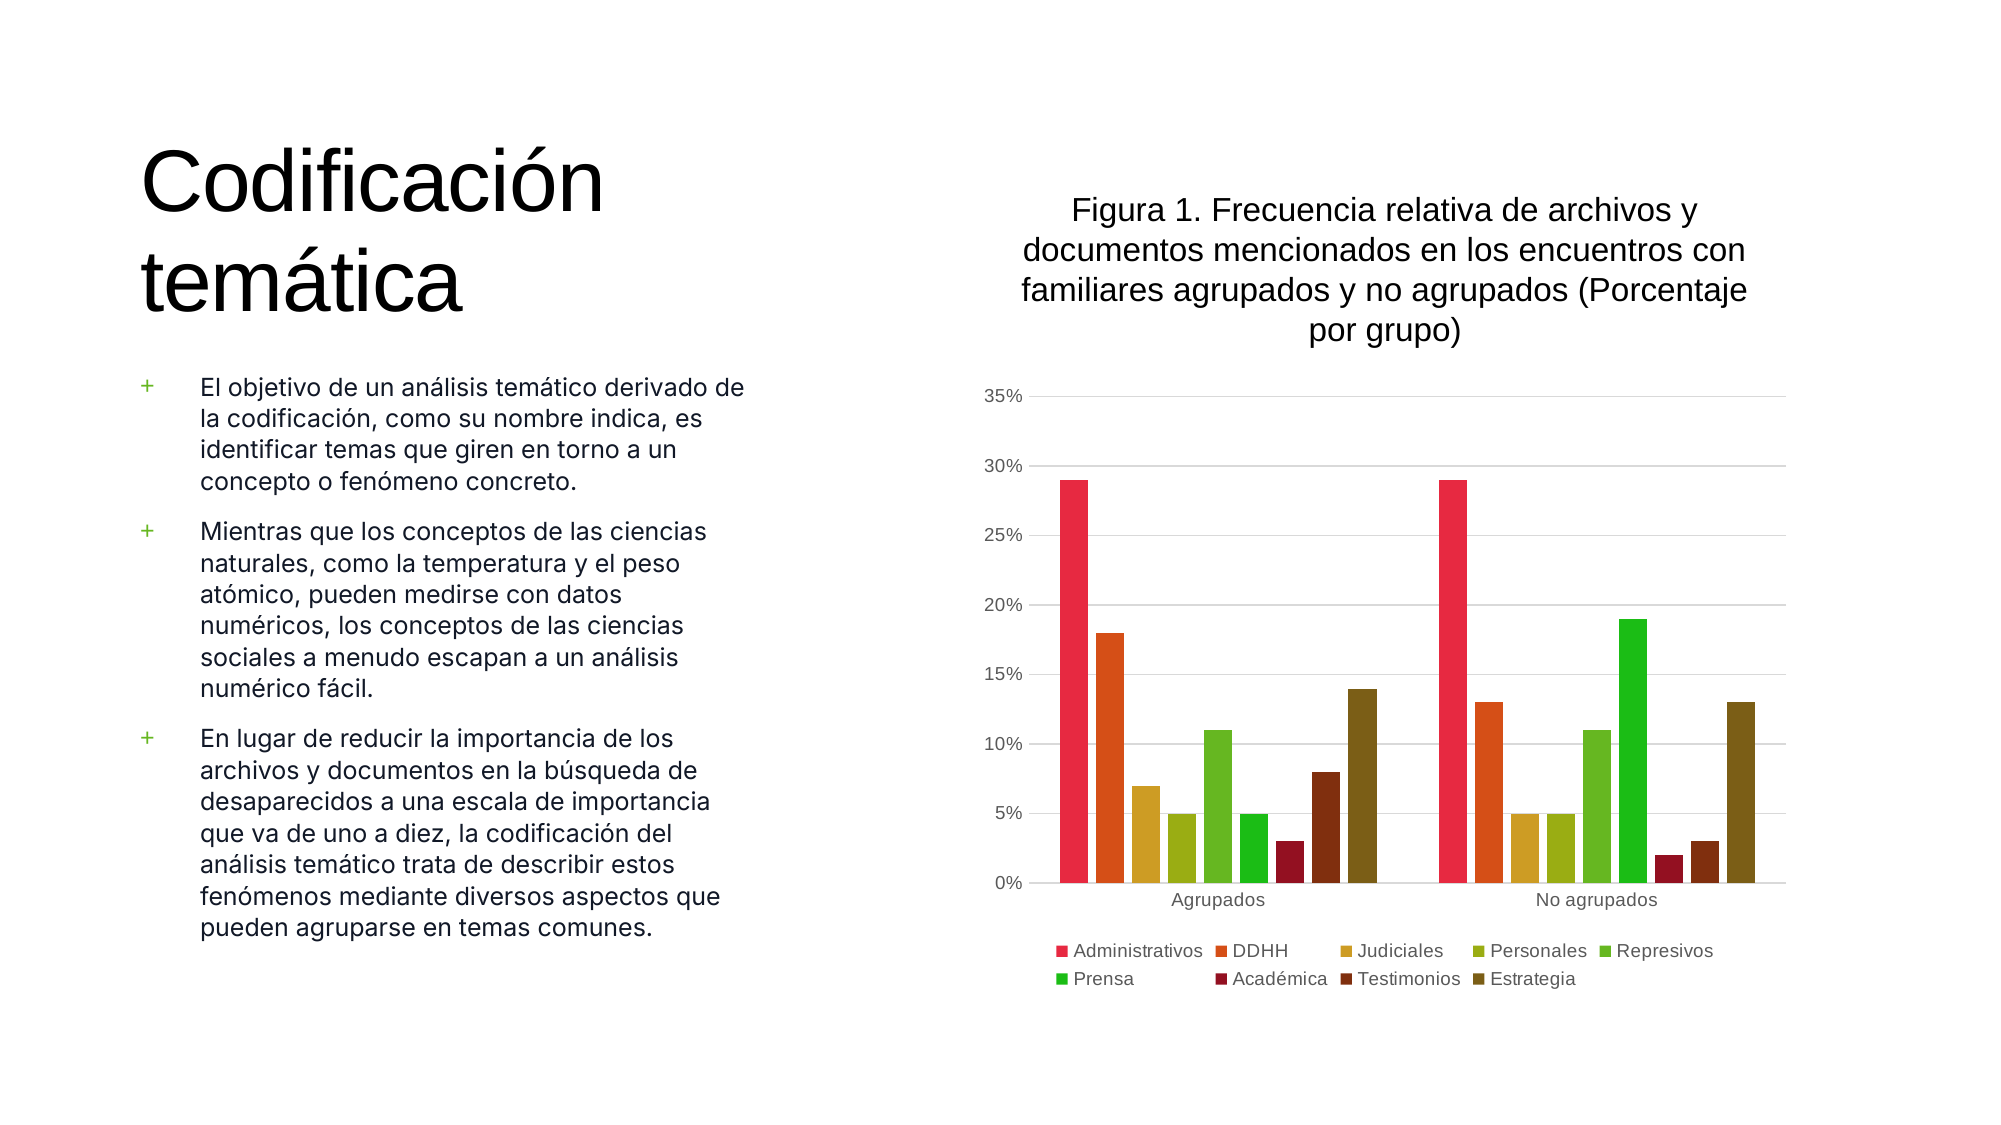

# Codificación temática
Figura 1. Frecuencia relativa de archivos y documentos mencionados en los encuentros con familiares agrupados y no agrupados (Porcentaje por grupo)
El objetivo de un análisis temático derivado de la codificación, como su nombre indica, es identificar temas que giren en torno a un concepto o fenómeno concreto.
Mientras que los conceptos de las ciencias naturales, como la temperatura y el peso atómico, pueden medirse con datos numéricos, los conceptos de las ciencias sociales a menudo escapan a un análisis numérico fácil.
En lugar de reducir la importancia de los archivos y documentos en la búsqueda de desaparecidos a una escala de importancia que va de uno a diez, la codificación del análisis temático trata de describir estos fenómenos mediante diversos aspectos que pueden agruparse en temas comunes.

### Chart

| Category | Administrativos | DDHH | Judiciales | Personales | Represivos | Prensa | Académica | Testimonios | Estrategia |
|---|---|---|---|---|---|---|---|---|---|
| Agrupados | 0.29 | 0.18 | 0.07 | 0.05 | 0.11 | 0.05 | 0.03 | 0.08 | 0.14 |
| No agrupados | 0.29 | 0.13 | 0.05 | 0.05 | 0.11 | 0.19 | 0.02 | 0.03 | 0.13 |